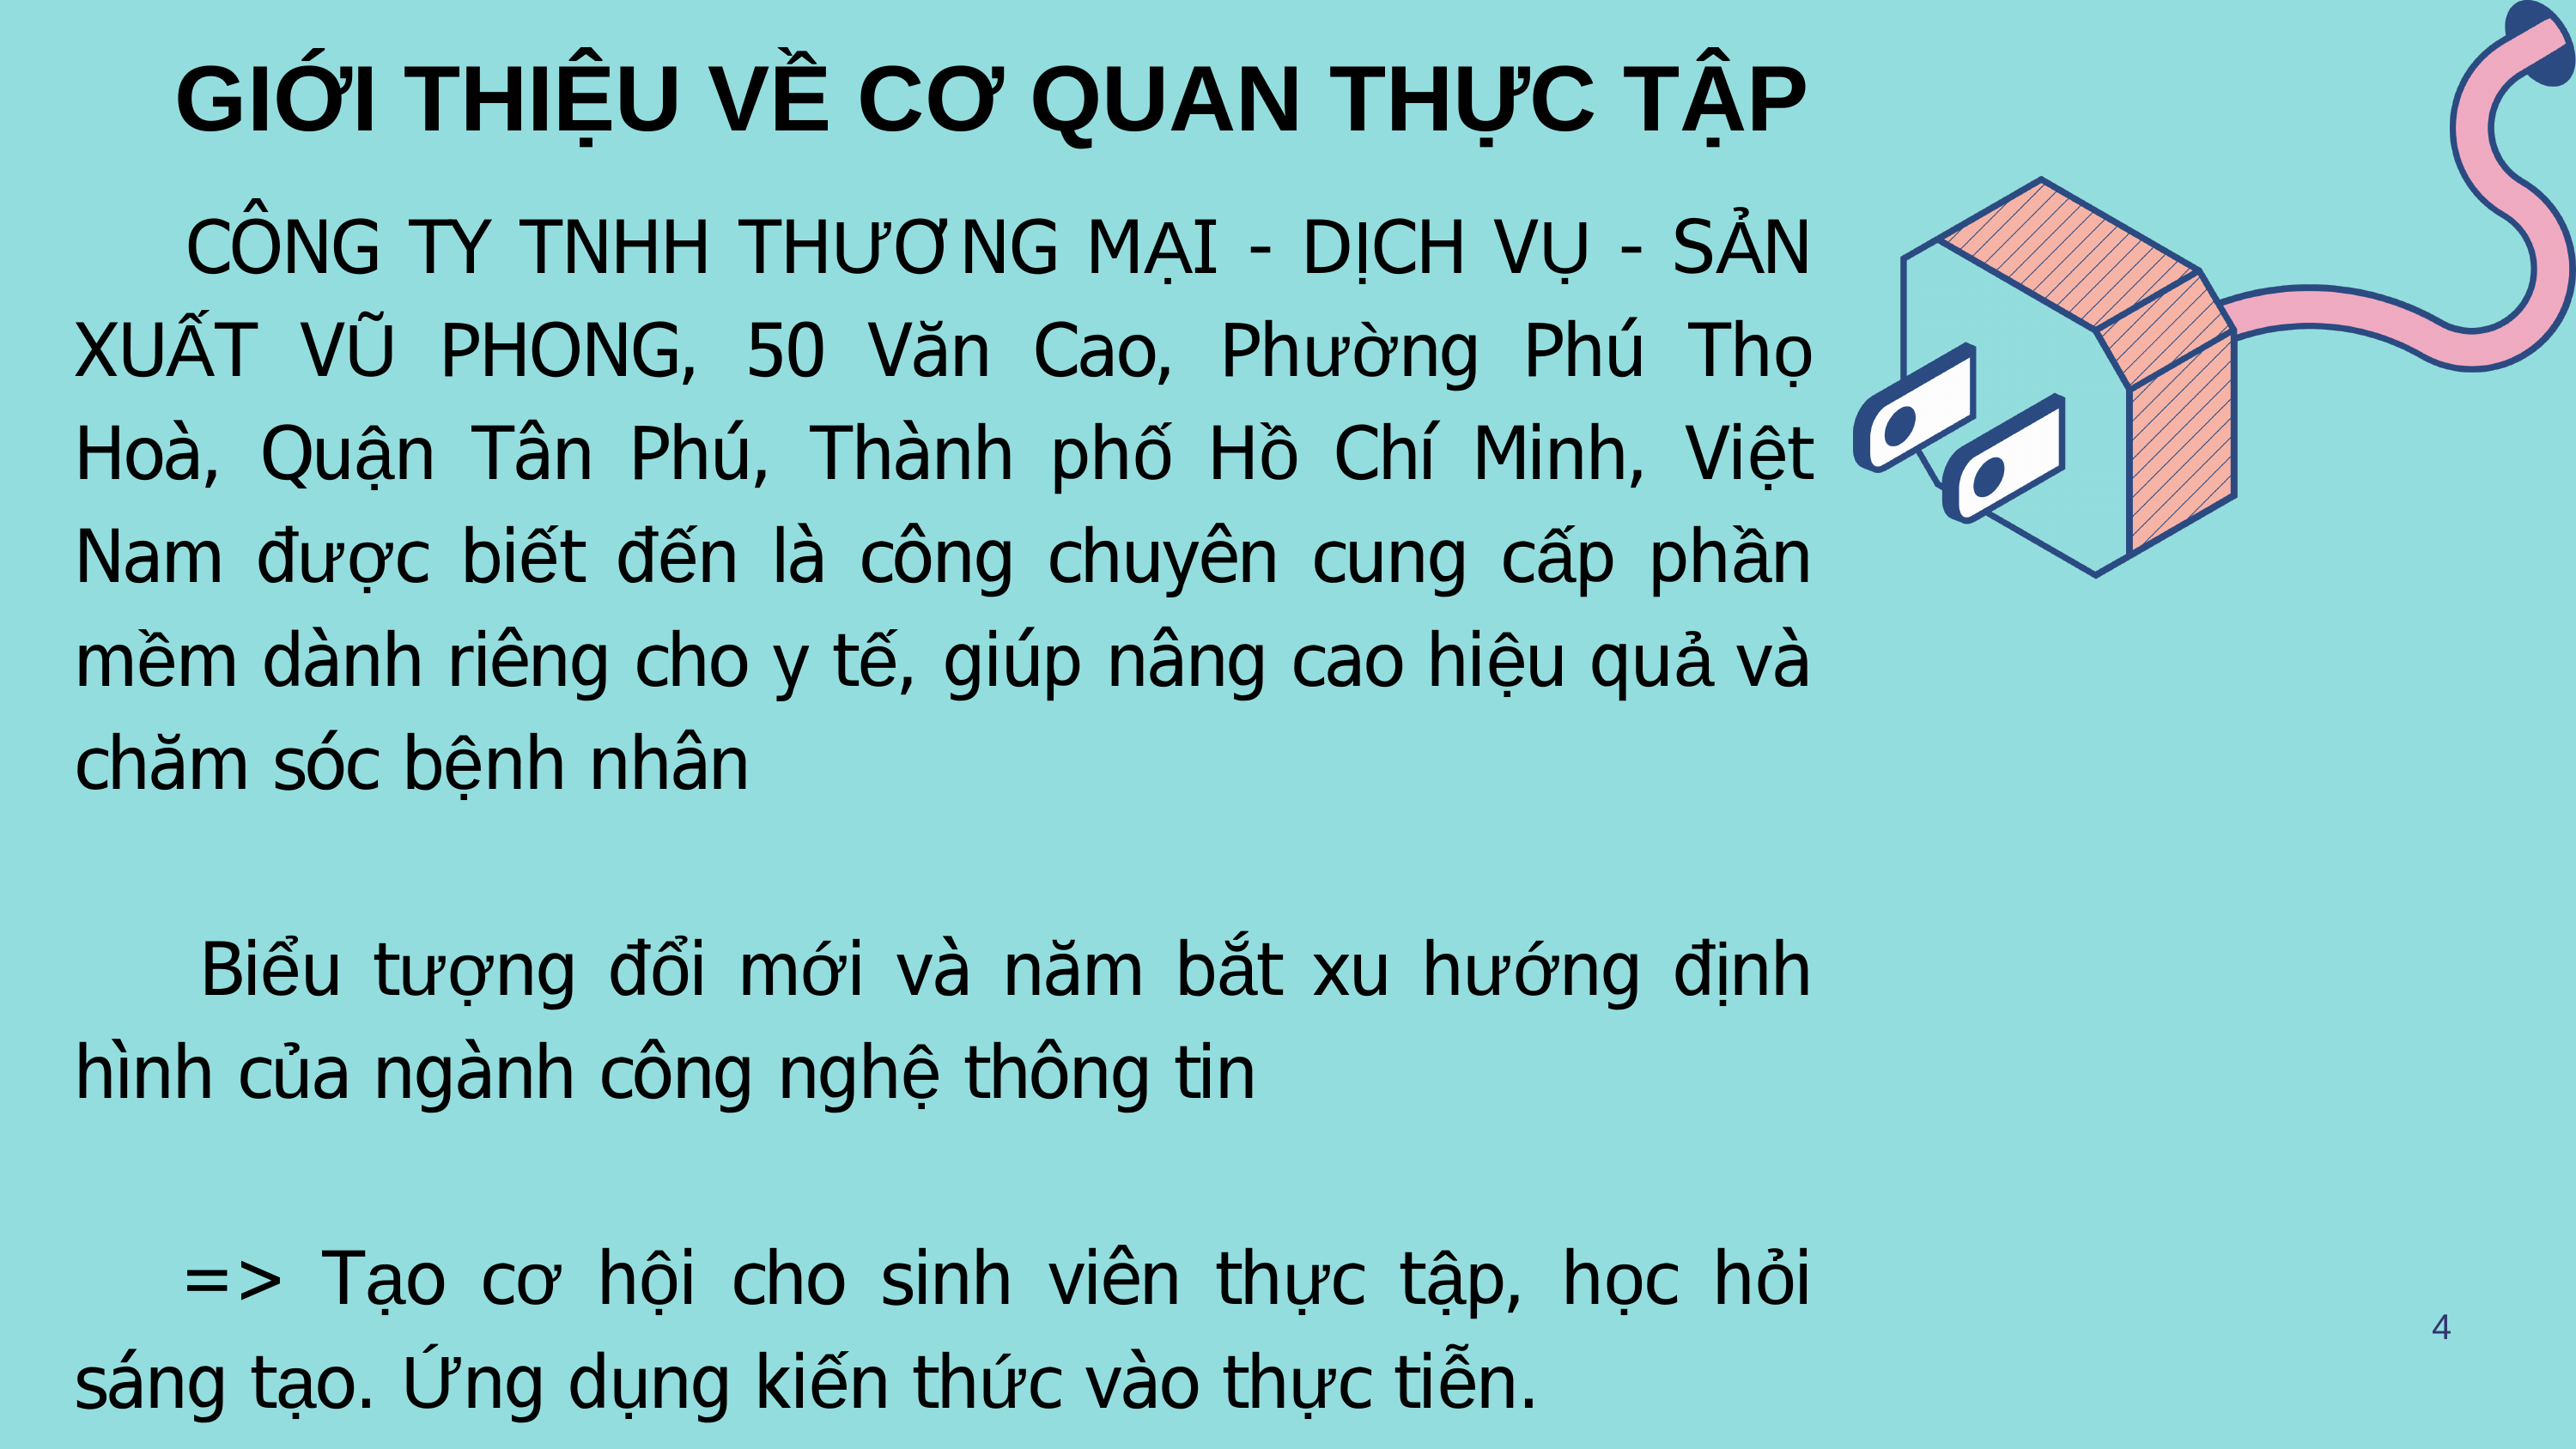

GIỚI THIỆU VỀ CƠ QUAN THỰC TẬP
    CÔNG TY TNHH THƯƠNG MẠI - DỊCH VỤ - SẢN XUẤT VŨ PHONG, 50 Văn Cao, Phường Phú Thọ Hoà, Quận Tân Phú, Thành phố Hồ Chí Minh, Việt Nam được biết đến là công chuyên cung cấp phần mềm dành riêng cho y tế, giúp nâng cao hiệu quả và chăm sóc bệnh nhân

    Biểu tượng đổi mới và năm bắt xu hướng định hình của ngành công nghệ thông tin

   => Tạo cơ hội cho sinh viên thực tập, học hỏi sáng tạo. Ứng dụng kiến thức vào thực tiễn.
4